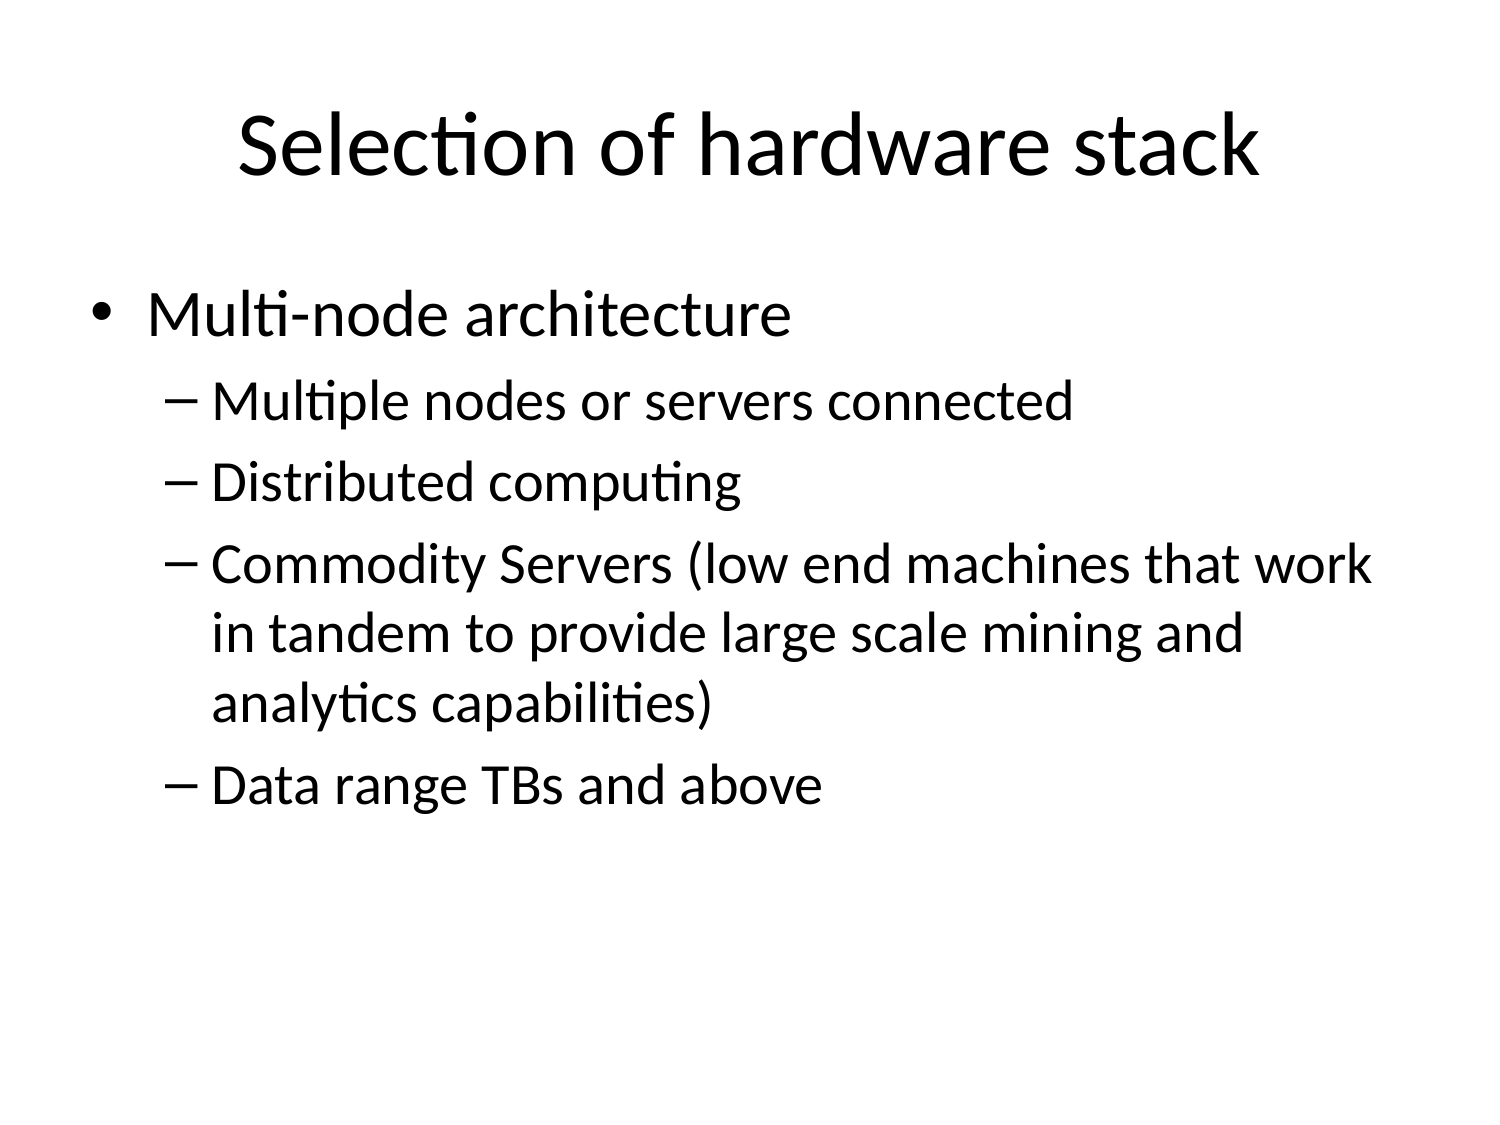

# Selection of hardware stack
Multi-node architecture
Multiple nodes or servers connected
Distributed computing
Commodity Servers (low end machines that work in tandem to provide large scale mining and analytics capabilities)
Data range TBs and above